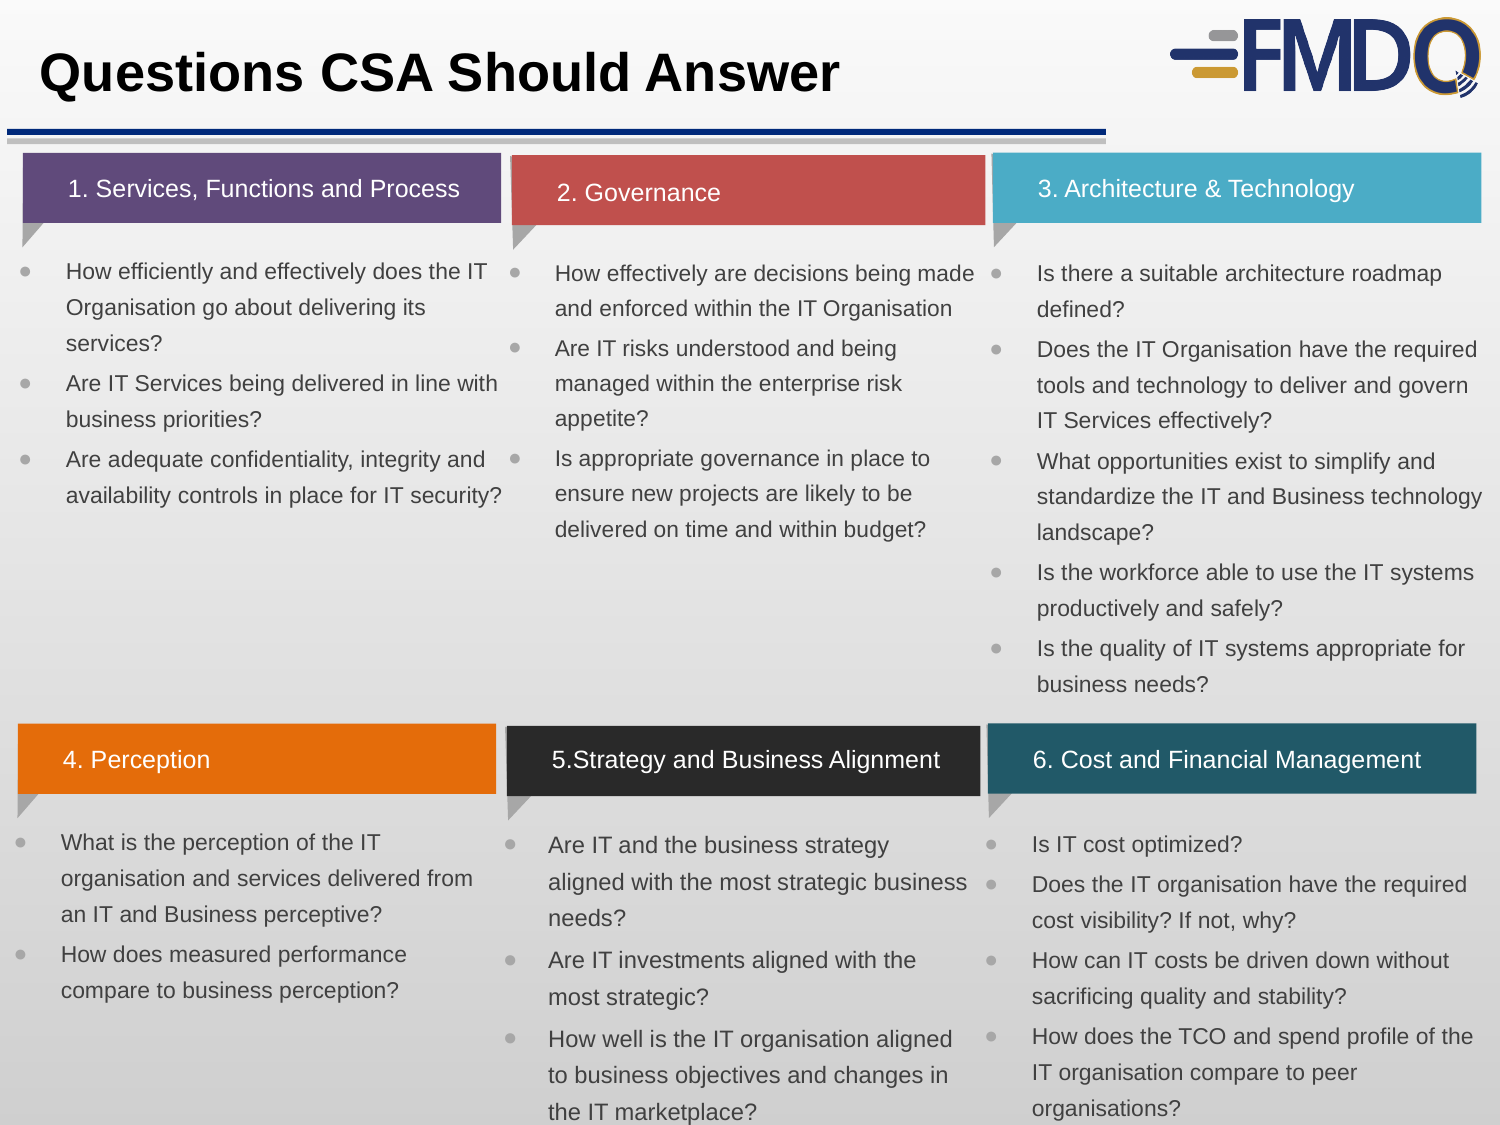

Questions CSA Should Answer
3. Architecture & Technology

Is there a suitable architecture roadmap defined?
Does the IT Organisation have the required tools and technology to deliver and govern IT Services effectively?
What opportunities exist to simplify and standardize the IT and Business technology landscape?
Is the workforce able to use the IT systems productively and safely?
Is the quality of IT systems appropriate for business needs?
1. Services, Functions and Process

How efficiently and effectively does the IT Organisation go about delivering its services?
Are IT Services being delivered in line with business priorities?
Are adequate confidentiality, integrity and availability controls in place for IT security?
2. Governance

How effectively are decisions being made and enforced within the IT Organisation
Are IT risks understood and being managed within the enterprise risk appetite?
Is appropriate governance in place to ensure new projects are likely to be delivered on time and within budget?
6. Cost and Financial Management

Is IT cost optimized?
Does the IT organisation have the required cost visibility? If not, why?
How can IT costs be driven down without sacrificing quality and stability?
How does the TCO and spend profile of the IT organisation compare to peer organisations?
4. Perception

What is the perception of the IT organisation and services delivered from an IT and Business perceptive?
How does measured performance compare to business perception?

5.Strategy and Business Alignment

Are IT and the business strategy aligned with the most strategic business needs?
Are IT investments aligned with the most strategic?
How well is the IT organisation aligned to business objectives and changes in the IT marketplace?